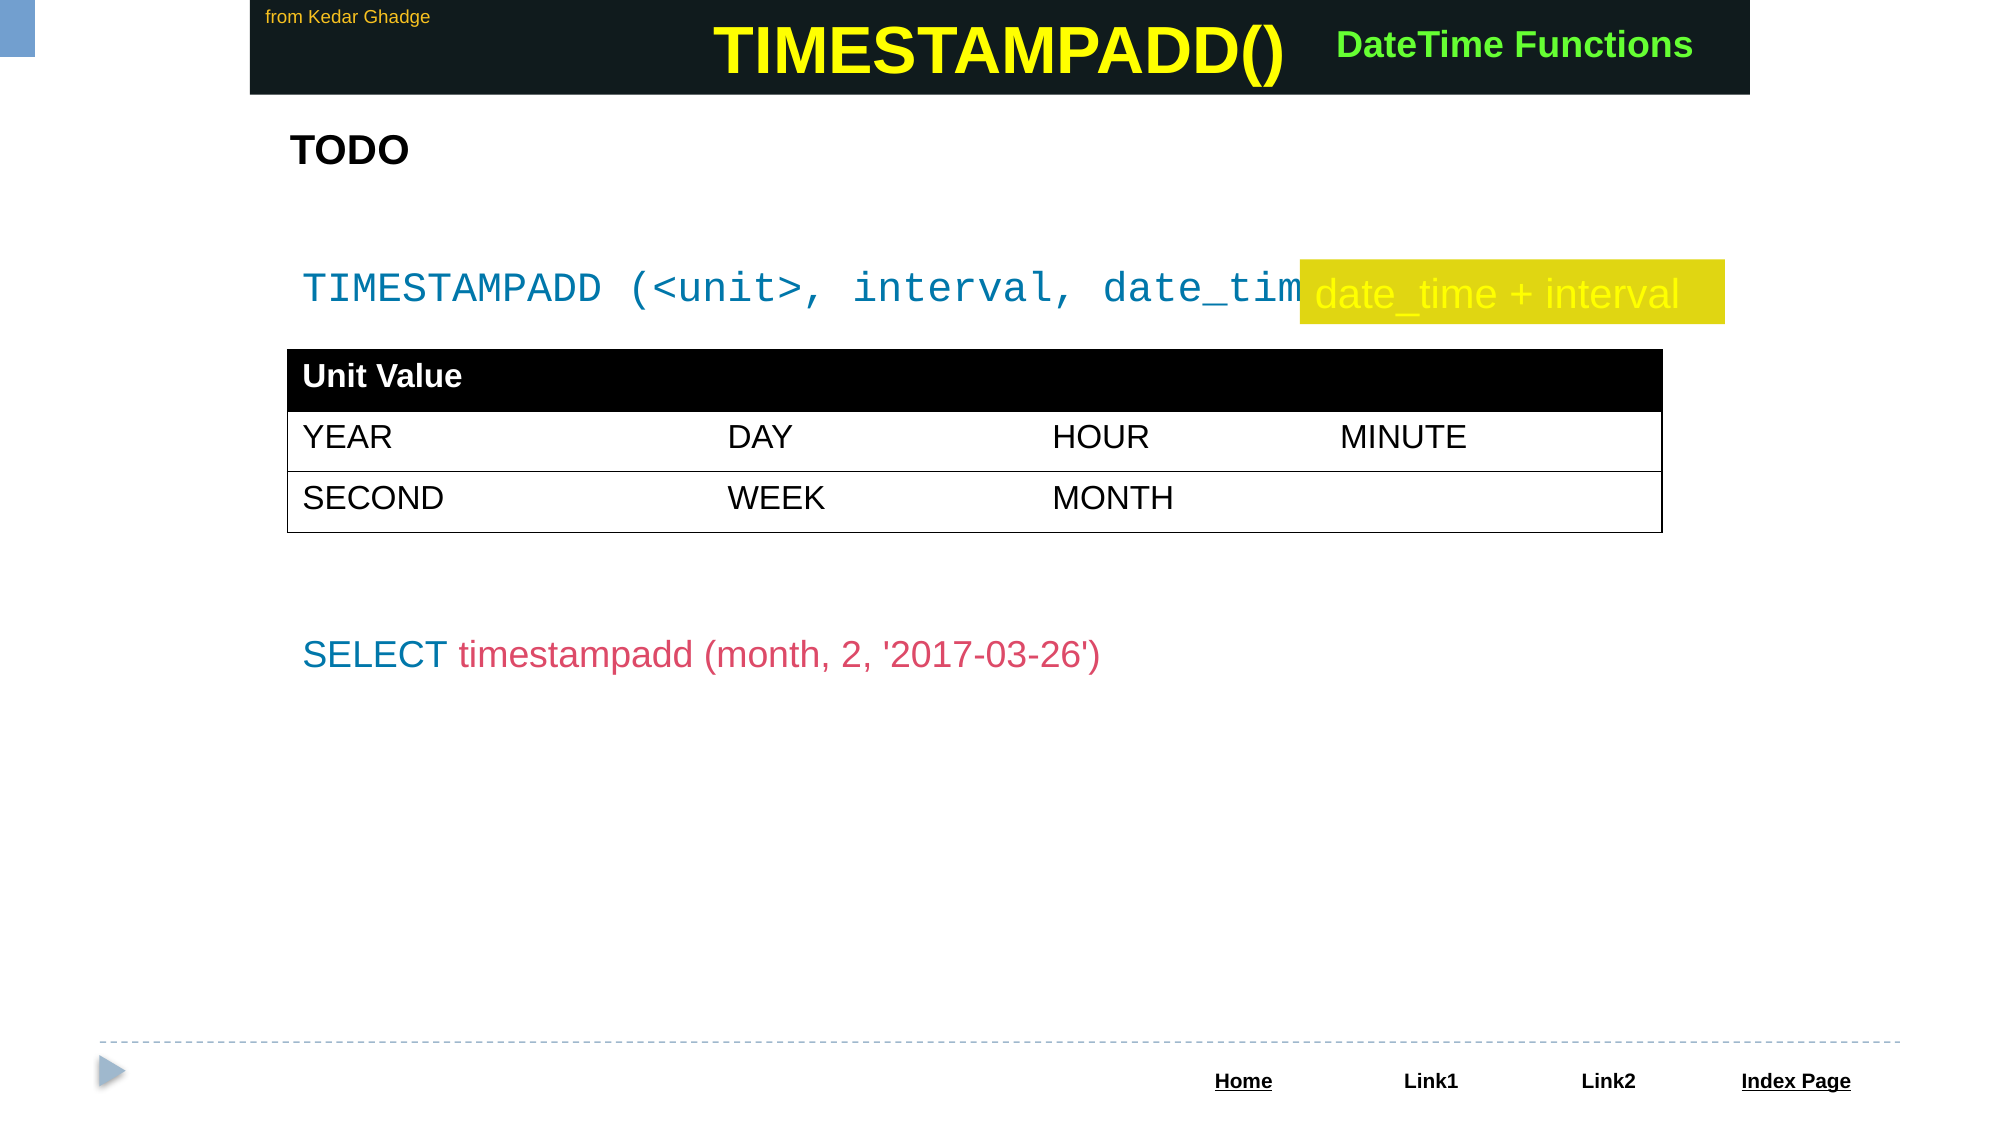

from Kedar Ghadge
TIMESTAMPADD()
DateTime Functions
TODO
TIMESTAMPADD (<unit>, interval, date_time);
date_time + interval
| Unit Value |  |  |  |  |
| --- | --- | --- | --- | --- |
| YEAR | DAY | HOUR | MINUTE |  |
| SECOND | WEEK | MONTH |  |  |
SELECT timestampadd (month, 2, '2017-03-26')